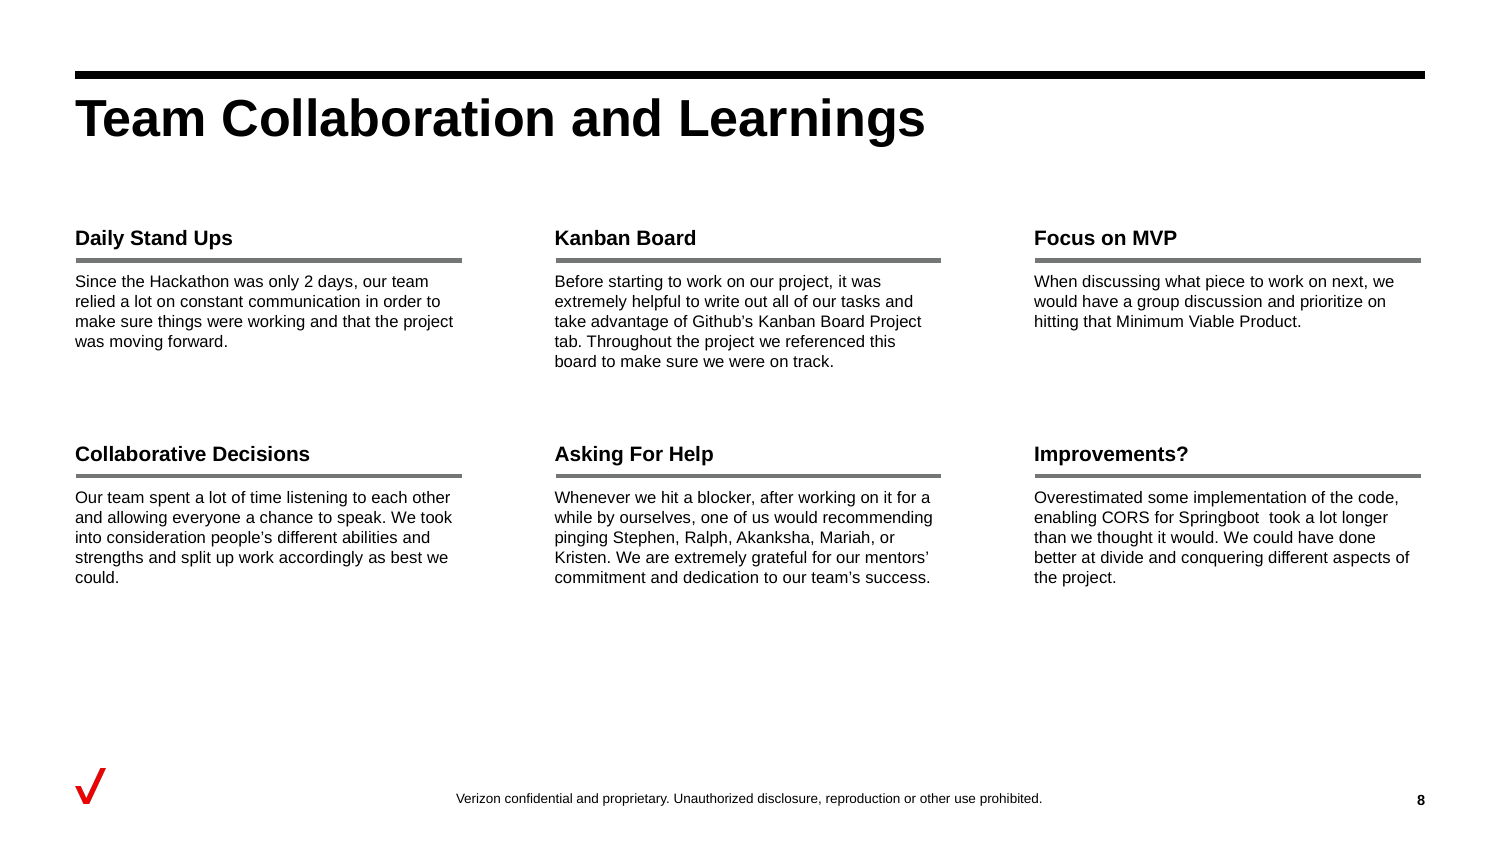

# Team Collaboration and Learnings
Daily Stand Ups
Kanban Board
Focus on MVP
Since the Hackathon was only 2 days, our team relied a lot on constant communication in order to make sure things were working and that the project was moving forward.
Before starting to work on our project, it was extremely helpful to write out all of our tasks and take advantage of Github’s Kanban Board Project tab. Throughout the project we referenced this board to make sure we were on track.
When discussing what piece to work on next, we would have a group discussion and prioritize on hitting that Minimum Viable Product.
Collaborative Decisions
Asking For Help
Improvements?
Our team spent a lot of time listening to each other and allowing everyone a chance to speak. We took into consideration people’s different abilities and strengths and split up work accordingly as best we could.
Whenever we hit a blocker, after working on it for a while by ourselves, one of us would recommending pinging Stephen, Ralph, Akanksha, Mariah, or Kristen. We are extremely grateful for our mentors’ commitment and dedication to our team’s success.
Overestimated some implementation of the code, enabling CORS for Springboot  took a lot longer than we thought it would. We could have done better at divide and conquering different aspects of the project.
8